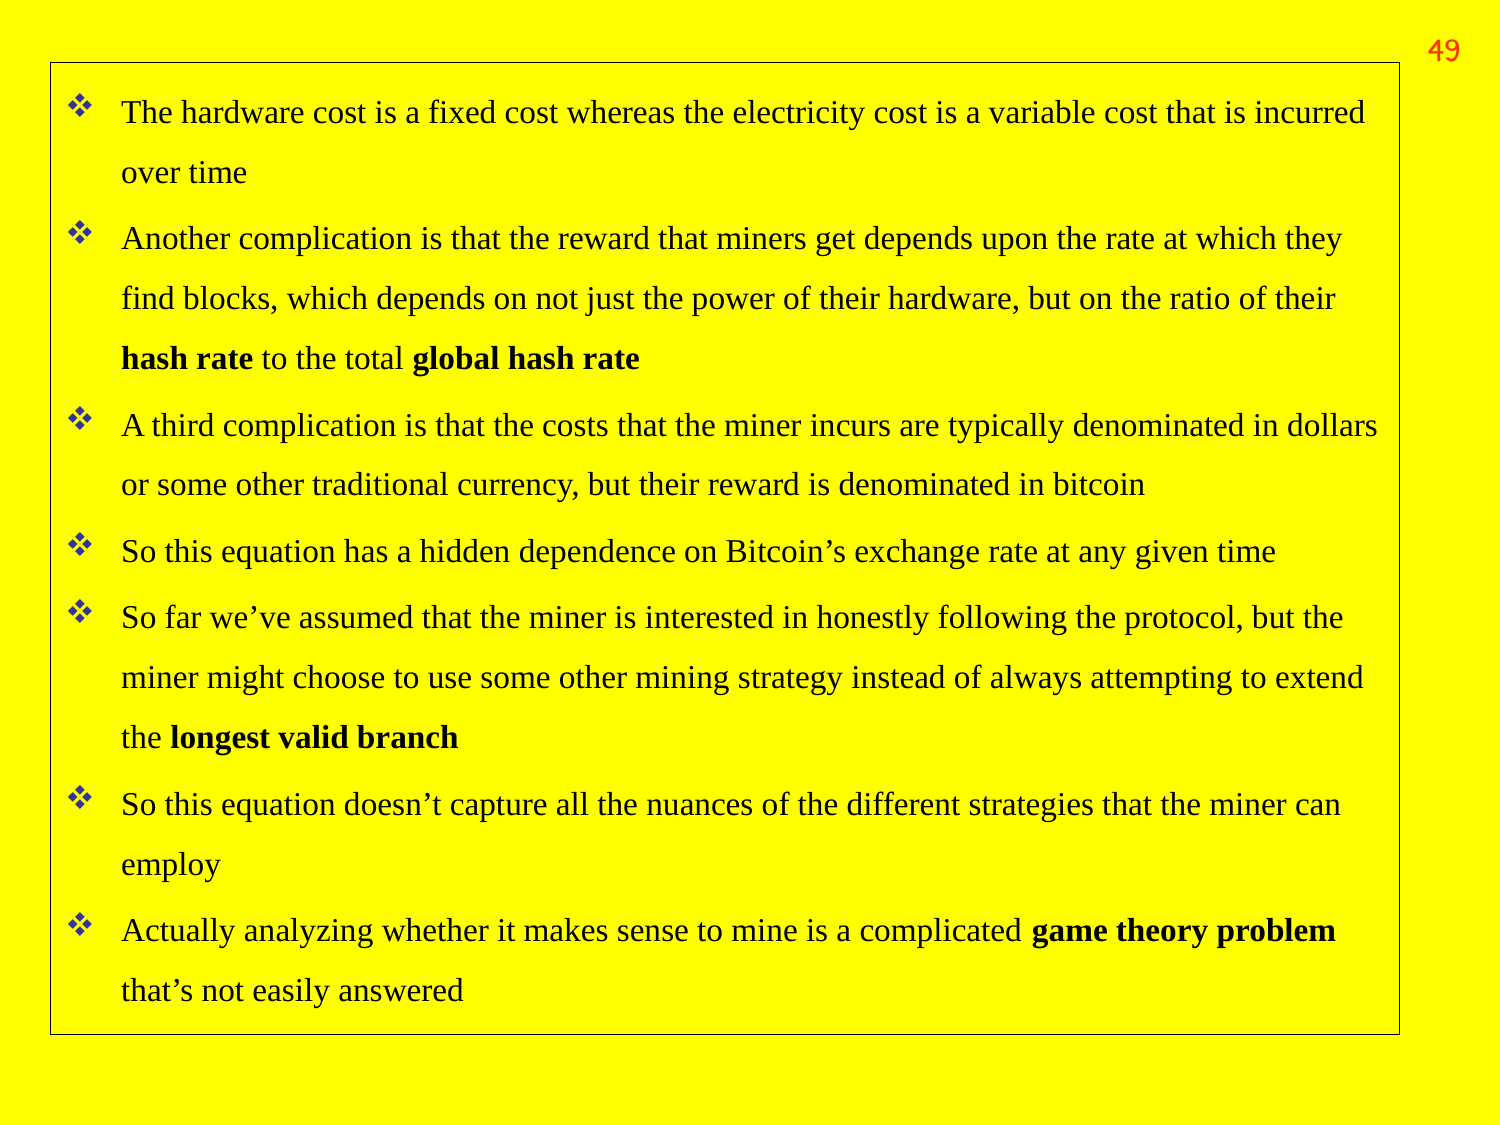

49
The hardware cost is a fixed cost whereas the electricity cost is a variable cost that is incurred over time
Another complication is that the reward that miners get depends upon the rate at which they find blocks, which depends on not just the power of their hardware, but on the ratio of their hash rate to the total global hash rate
A third complication is that the costs that the miner incurs are typically denominated in dollars or some other traditional currency, but their reward is denominated in bitcoin
So this equation has a hidden dependence on Bitcoin’s exchange rate at any given time
So far we’ve assumed that the miner is interested in honestly following the protocol, but the miner might choose to use some other mining strategy instead of always attempting to extend the longest valid branch
So this equation doesn’t capture all the nuances of the different strategies that the miner can employ
Actually analyzing whether it makes sense to mine is a complicated game theory problem that’s not easily answered